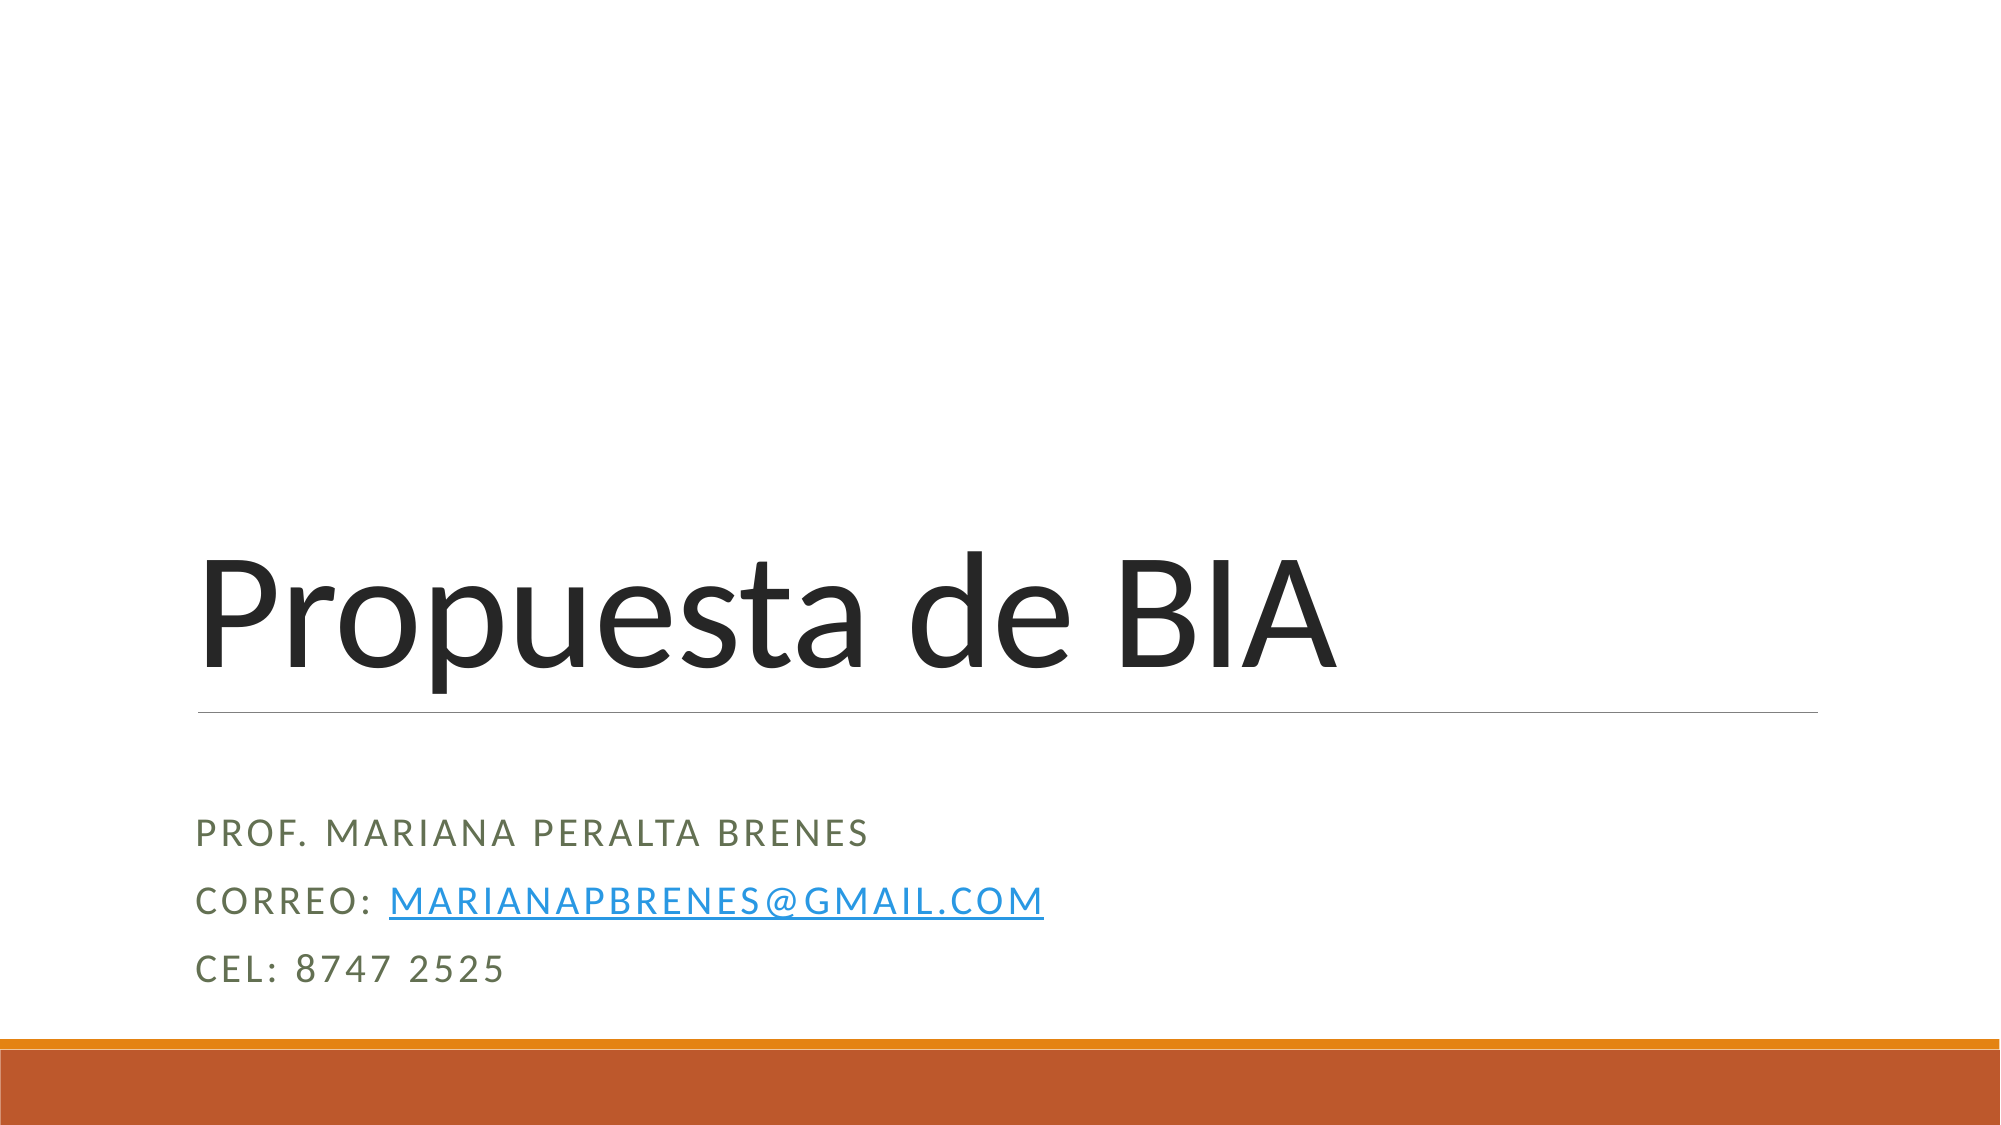

# Propuesta de BIA

Prof. Mariana Peralta Brenes
Correo: marianapbrenes@Gmail.com
Cel: 8747 2525